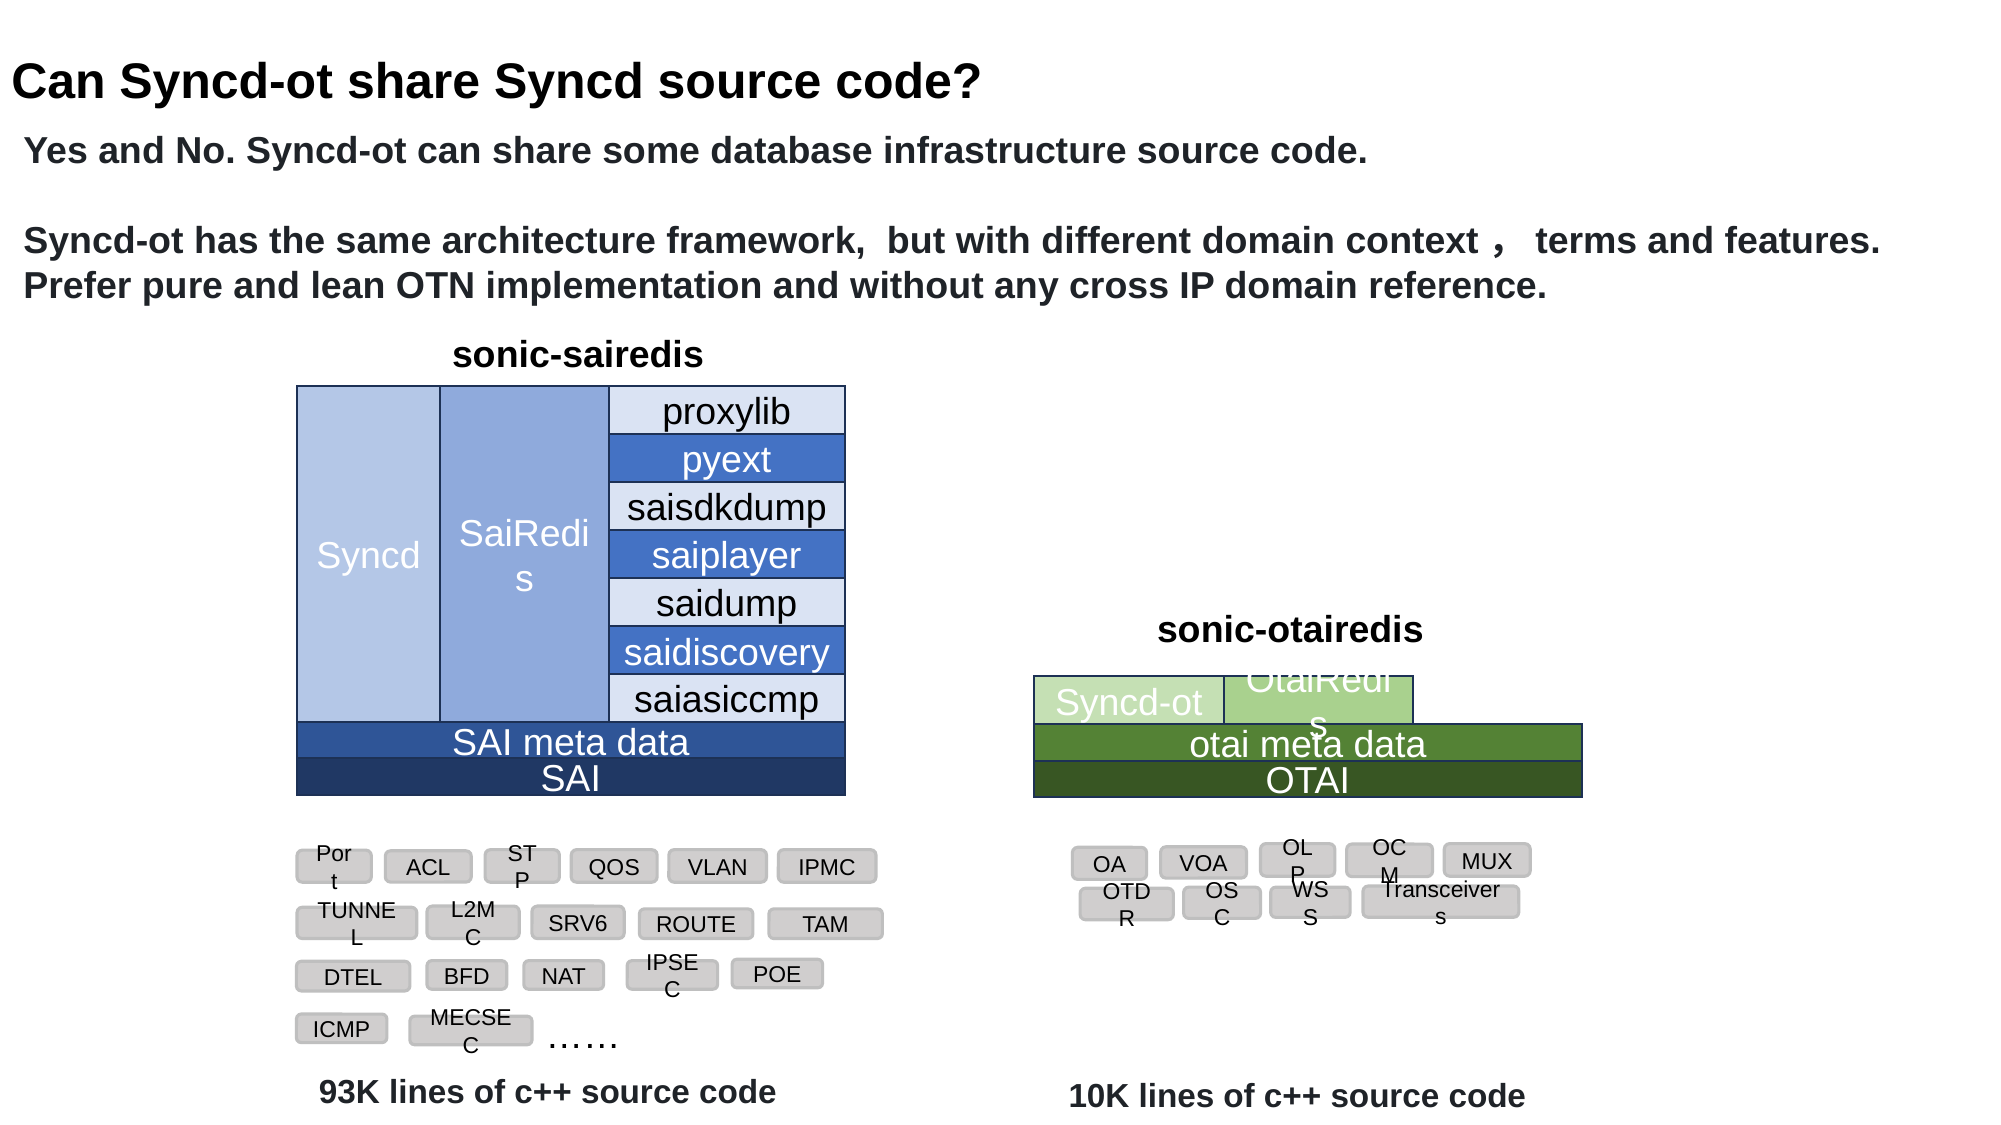

Can Syncd-ot share Syncd source code?
Yes and No. Syncd-ot can share some database infrastructure source code.

Syncd-ot has the same architecture framework,  but with different domain context，terms and features.
Prefer pure and lean OTN implementation and without any cross IP domain reference.
sonic-sairedis
Syncd
SaiRedis
proxylib
pyext
saisdkdump
saiplayer
saidump
sonic-otairedis
saidiscovery
saiasiccmp
OtaiRedis
Syncd-ot
SAI meta data
otai meta data
SAI
OTAI
MUX
OLP
OCM
VOA
OA
STP
QOS
VLAN
IPMC
Port
ACL
Transceivers
OSC
WSS
OTDR
L2MC
SRV6
TUNNEL
ROUTE
TAM
POE
NAT
IPSEC
BFD
DTEL
……
ICMP
MECSEC
93K lines of c++ source code
10K lines of c++ source code